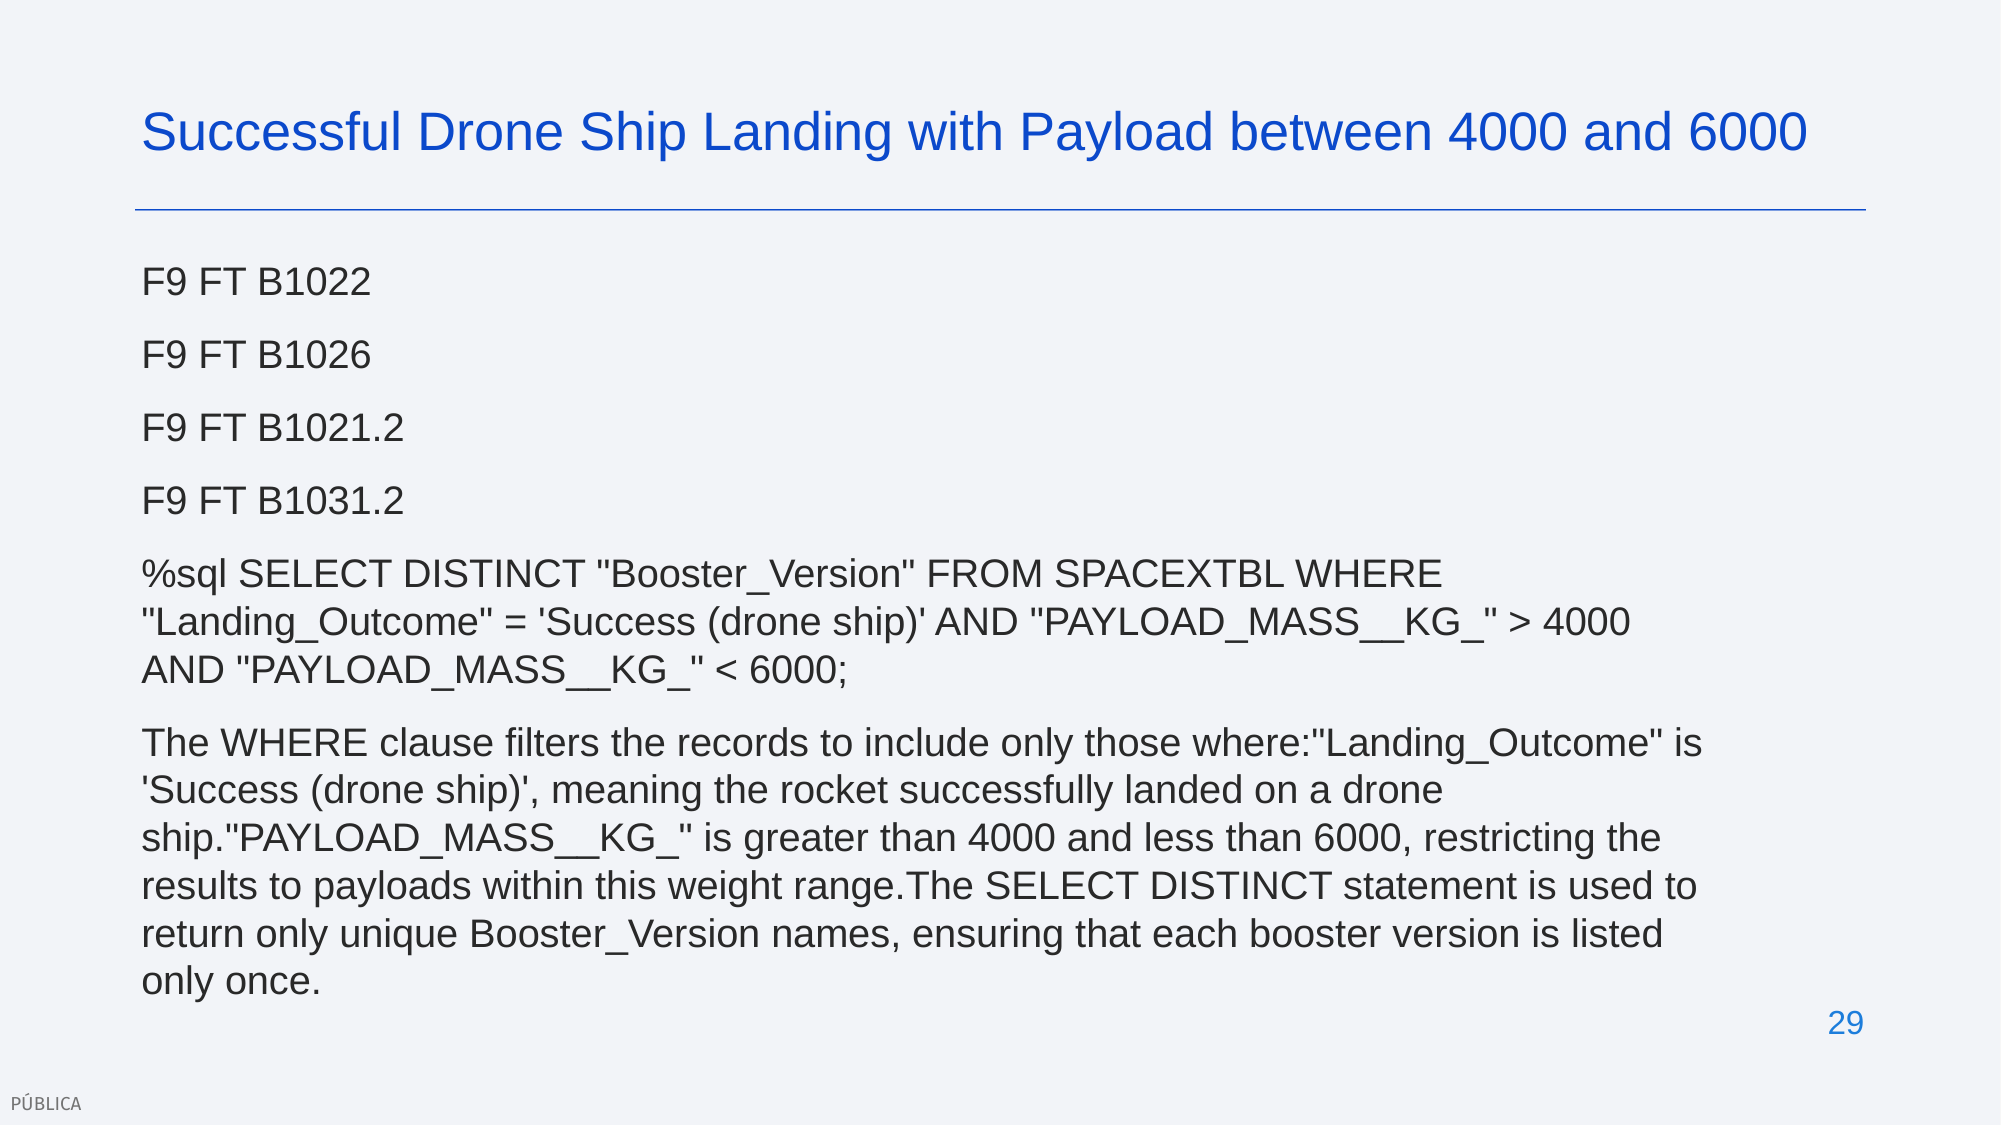

Successful Drone Ship Landing with Payload between 4000 and 6000
F9 FT B1022
F9 FT B1026
F9 FT B1021.2
F9 FT B1031.2
%sql SELECT DISTINCT "Booster_Version" FROM SPACEXTBL WHERE "Landing_Outcome" = 'Success (drone ship)' AND "PAYLOAD_MASS__KG_" > 4000 AND "PAYLOAD_MASS__KG_" < 6000;
The WHERE clause filters the records to include only those where:"Landing_Outcome" is 'Success (drone ship)', meaning the rocket successfully landed on a drone ship."PAYLOAD_MASS__KG_" is greater than 4000 and less than 6000, restricting the results to payloads within this weight range.The SELECT DISTINCT statement is used to return only unique Booster_Version names, ensuring that each booster version is listed only once.
29